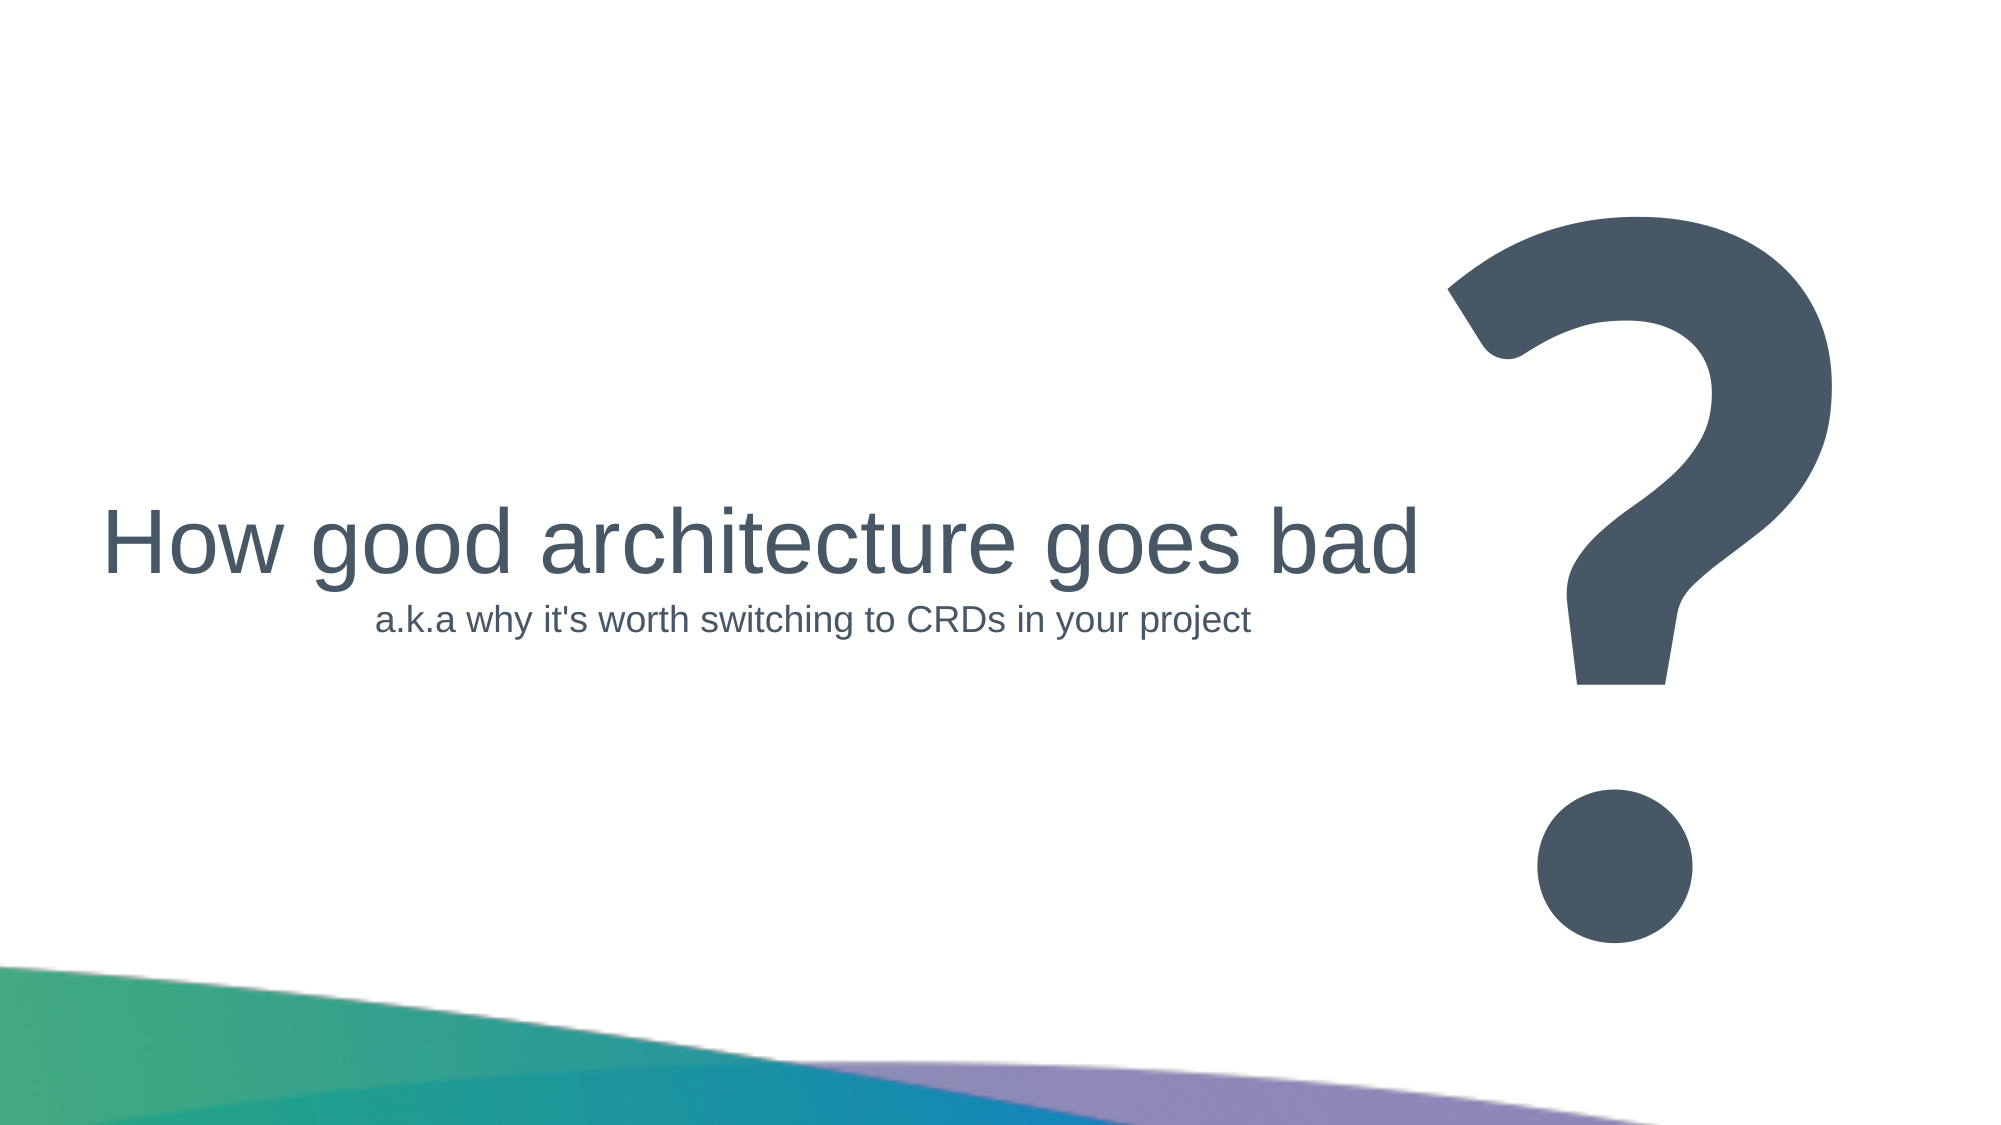

?
How good architecture goes bad
a.k.a why it's worth switching to CRDs in your project